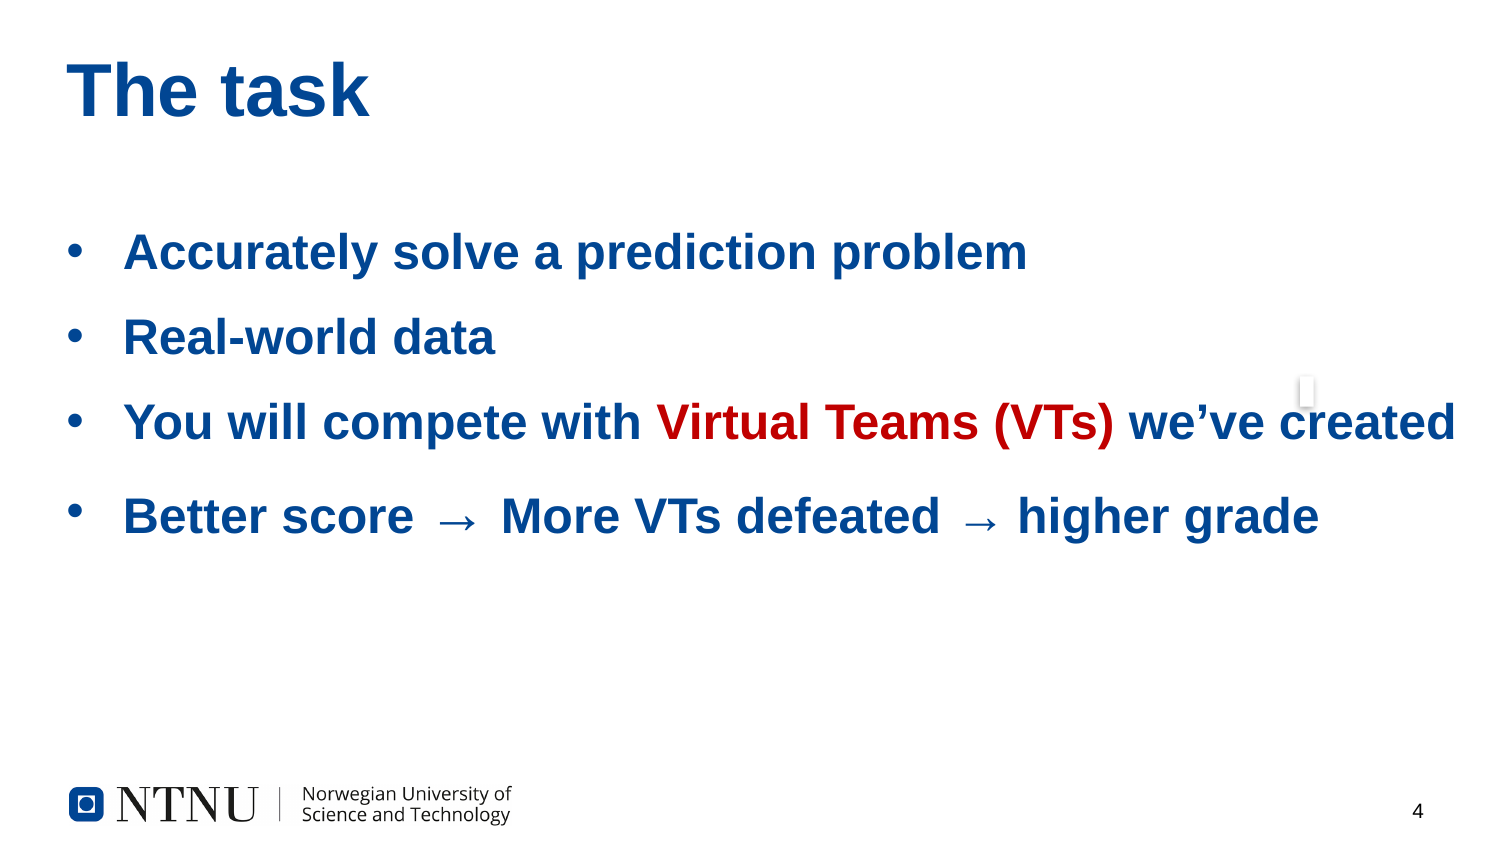

# The task
Accurately solve a prediction problem
Real-world data
You will compete with Virtual Teams (VTs) we’ve created
Better score → More VTs defeated → higher grade